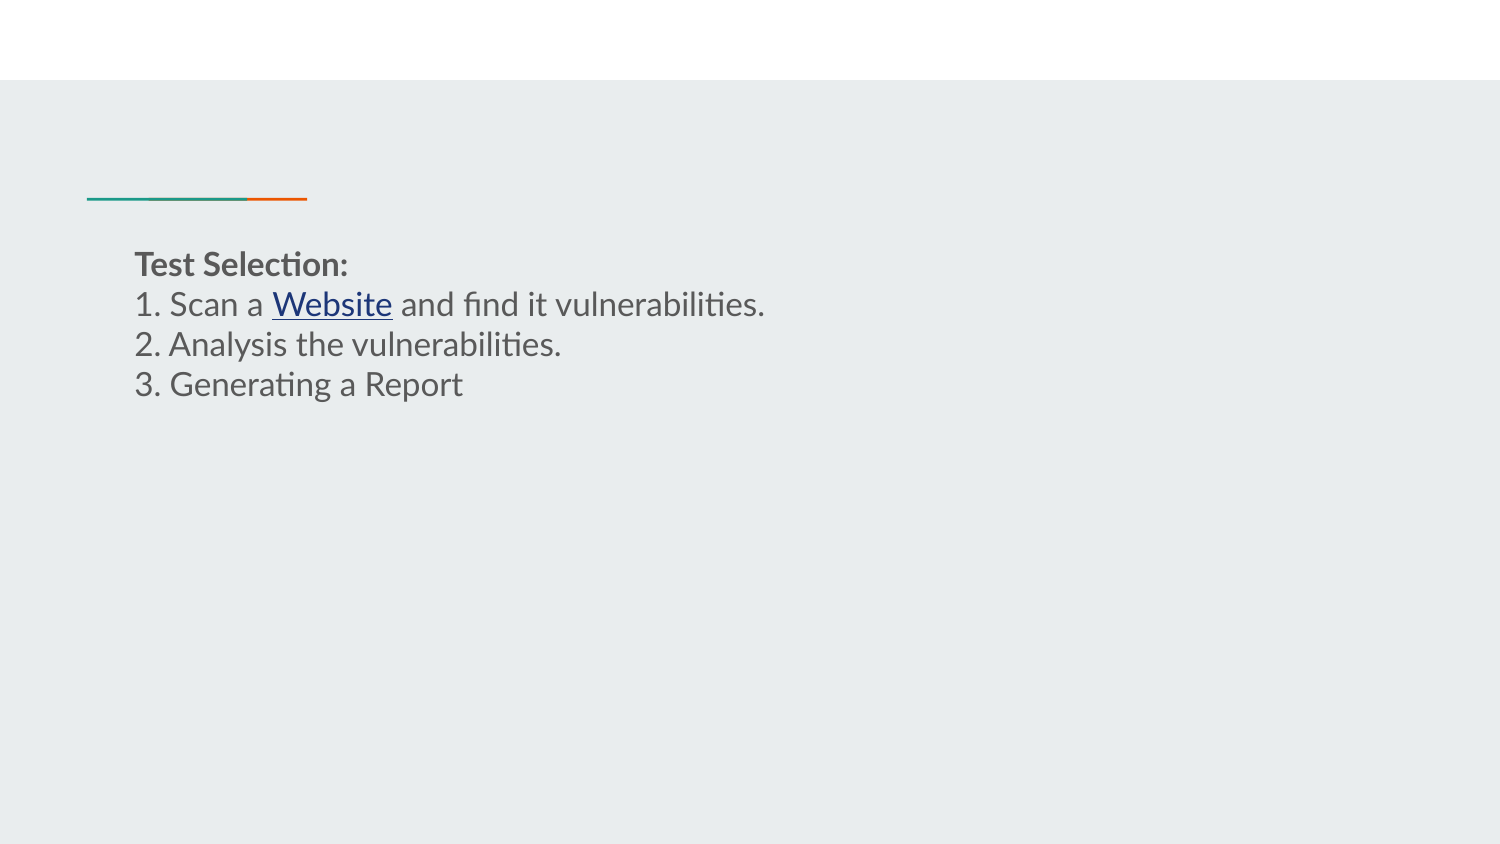

Test Selection:
1. Scan a Website and find it vulnerabilities.
2. Analysis the vulnerabilities.
3. Generating a Report